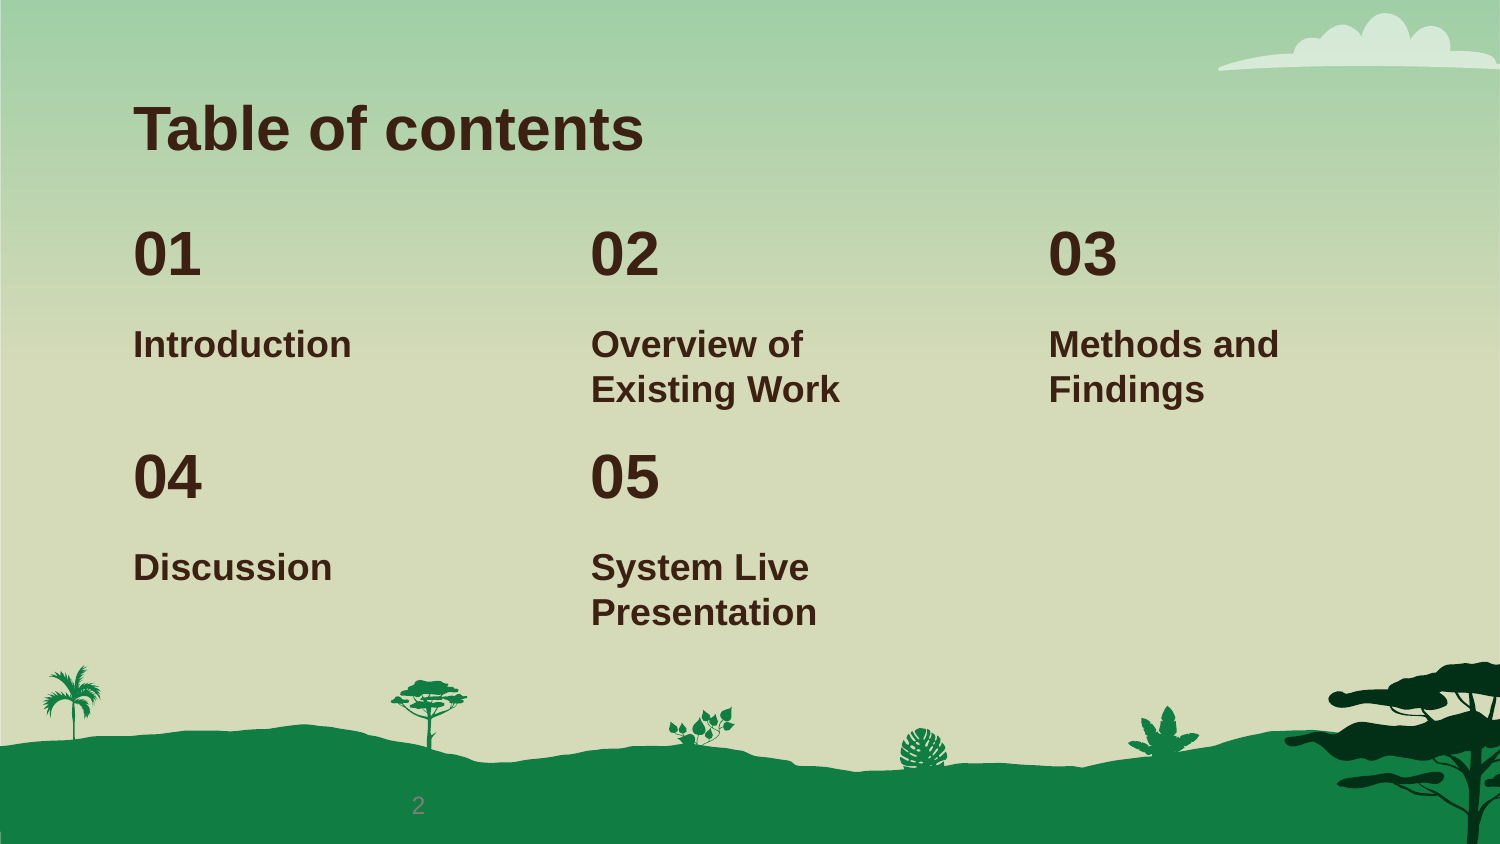

# Table of contents
01
02
03
Introduction
Overview of Existing Work
Methods and Findings
04
05

Discussion
System Live Presentation

2